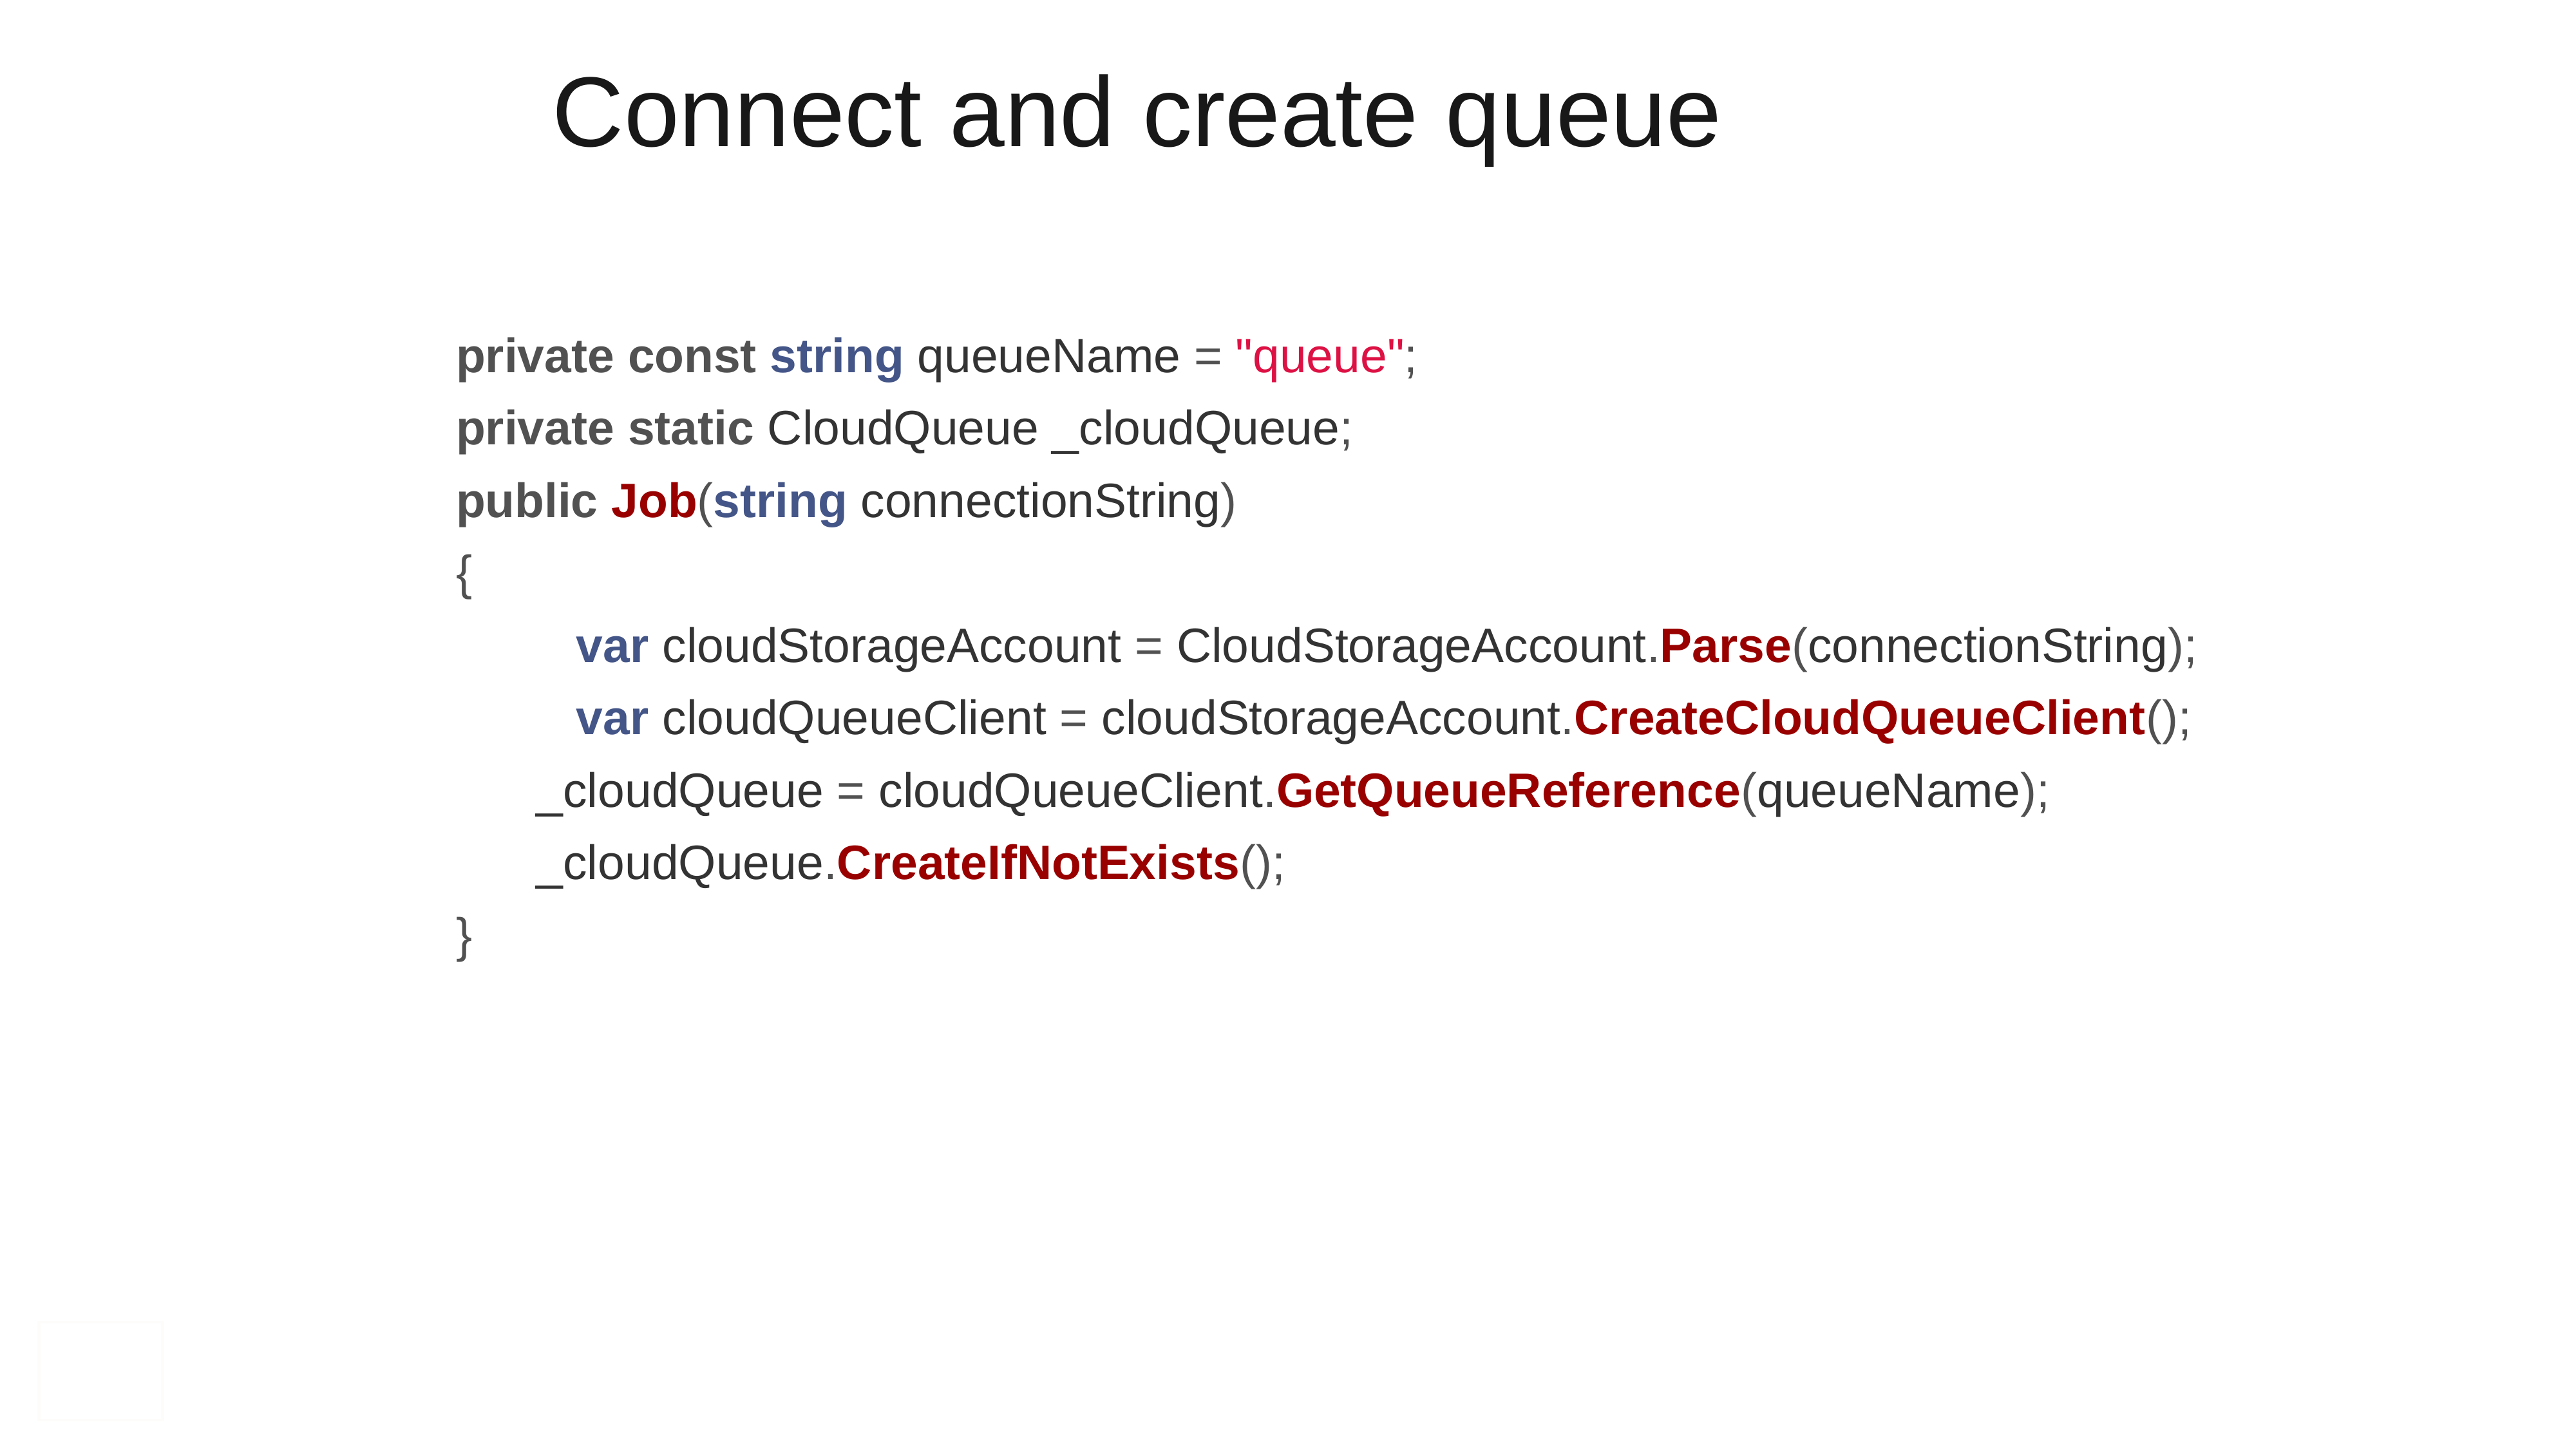

# Connect and create queue
private const string queueName = "queue";
private static CloudQueue _cloudQueue;
public Job(string connectionString)
{
         var cloudStorageAccount = CloudStorageAccount.Parse(connectionString);
         var cloudQueueClient = cloudStorageAccount.CreateCloudQueueClient();
      _cloudQueue = cloudQueueClient.GetQueueReference(queueName);
      _cloudQueue.CreateIfNotExists();
}